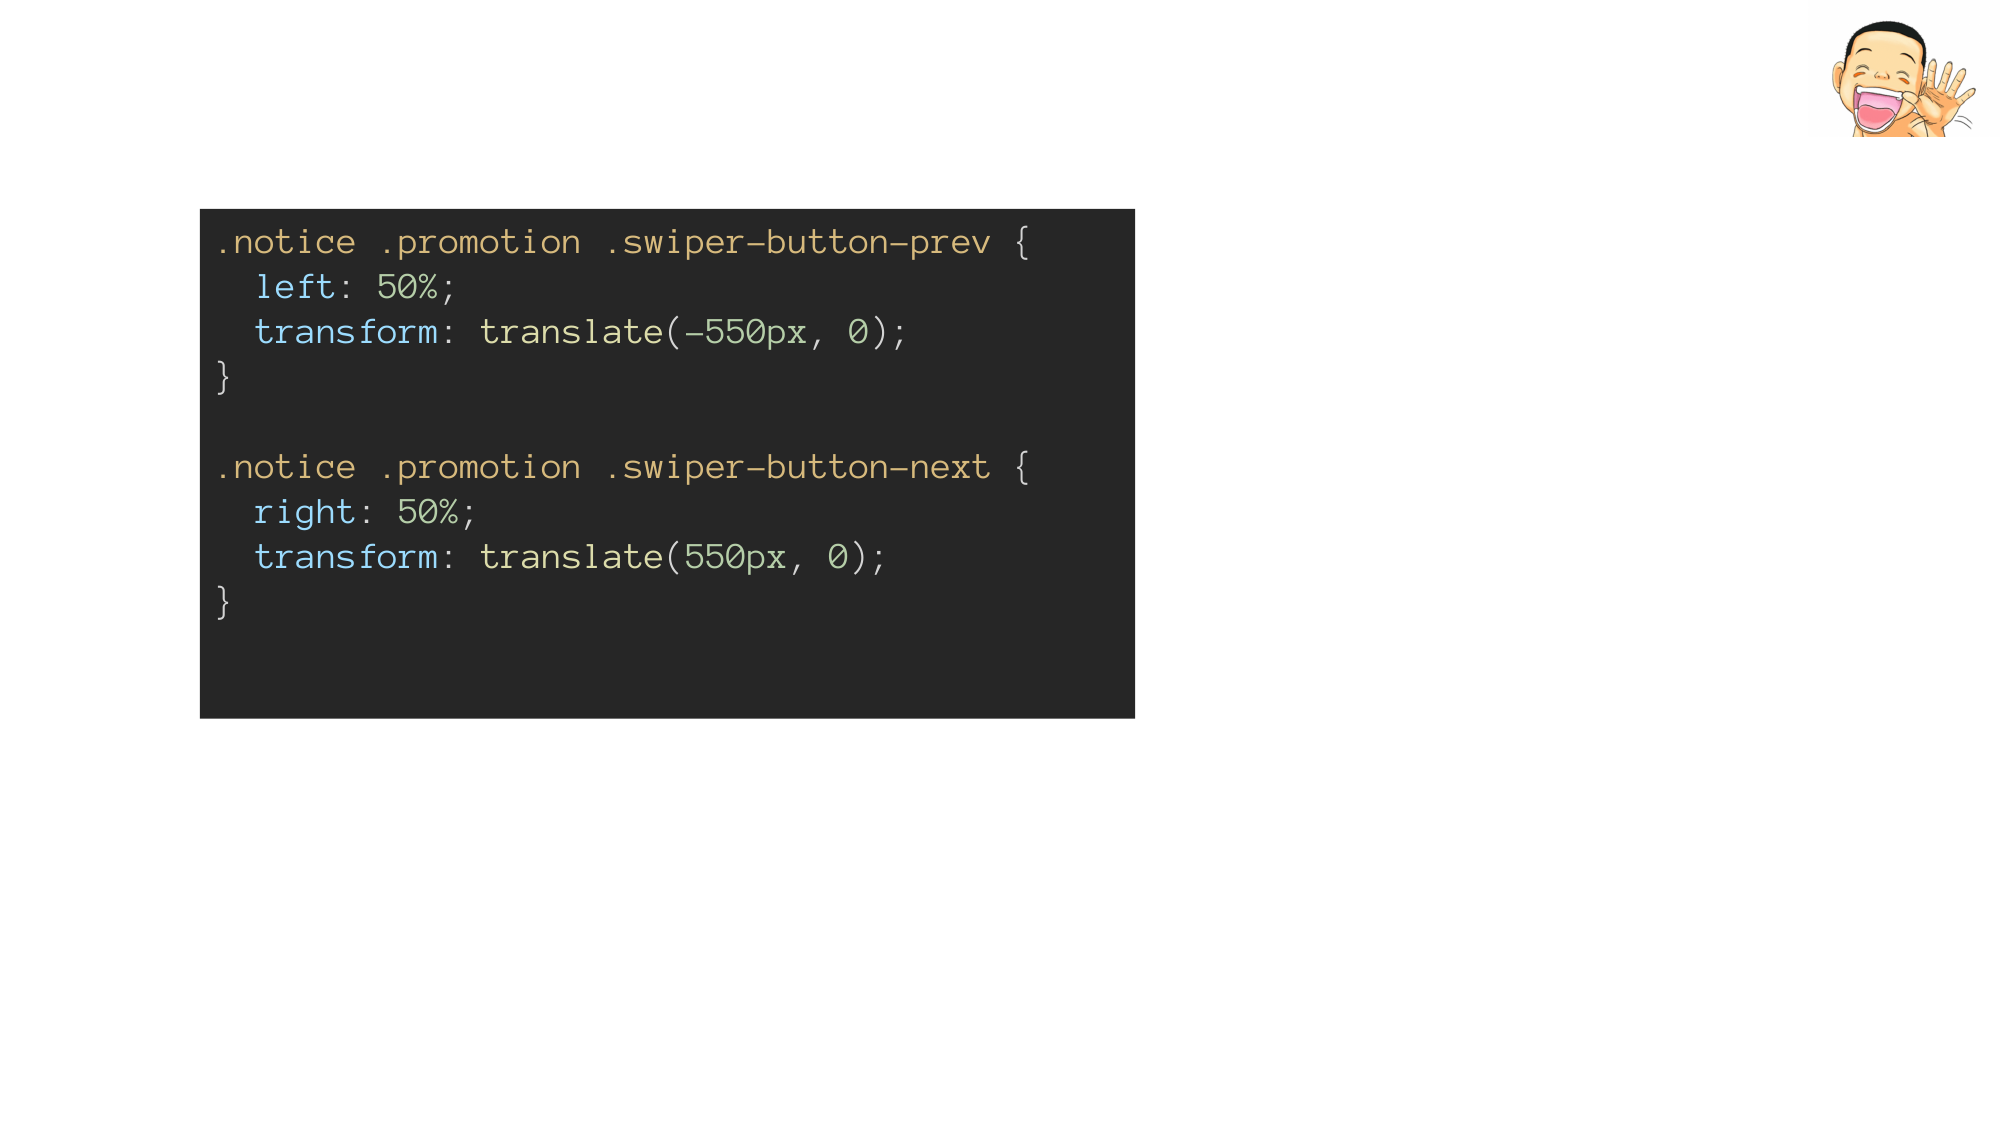

.notice .promotion .swiper-button-prev {
  left: 50%;
  transform: translate(-550px, 0);
}
.notice .promotion .swiper-button-next {
  right: 50%;
  transform: translate(550px, 0);
}